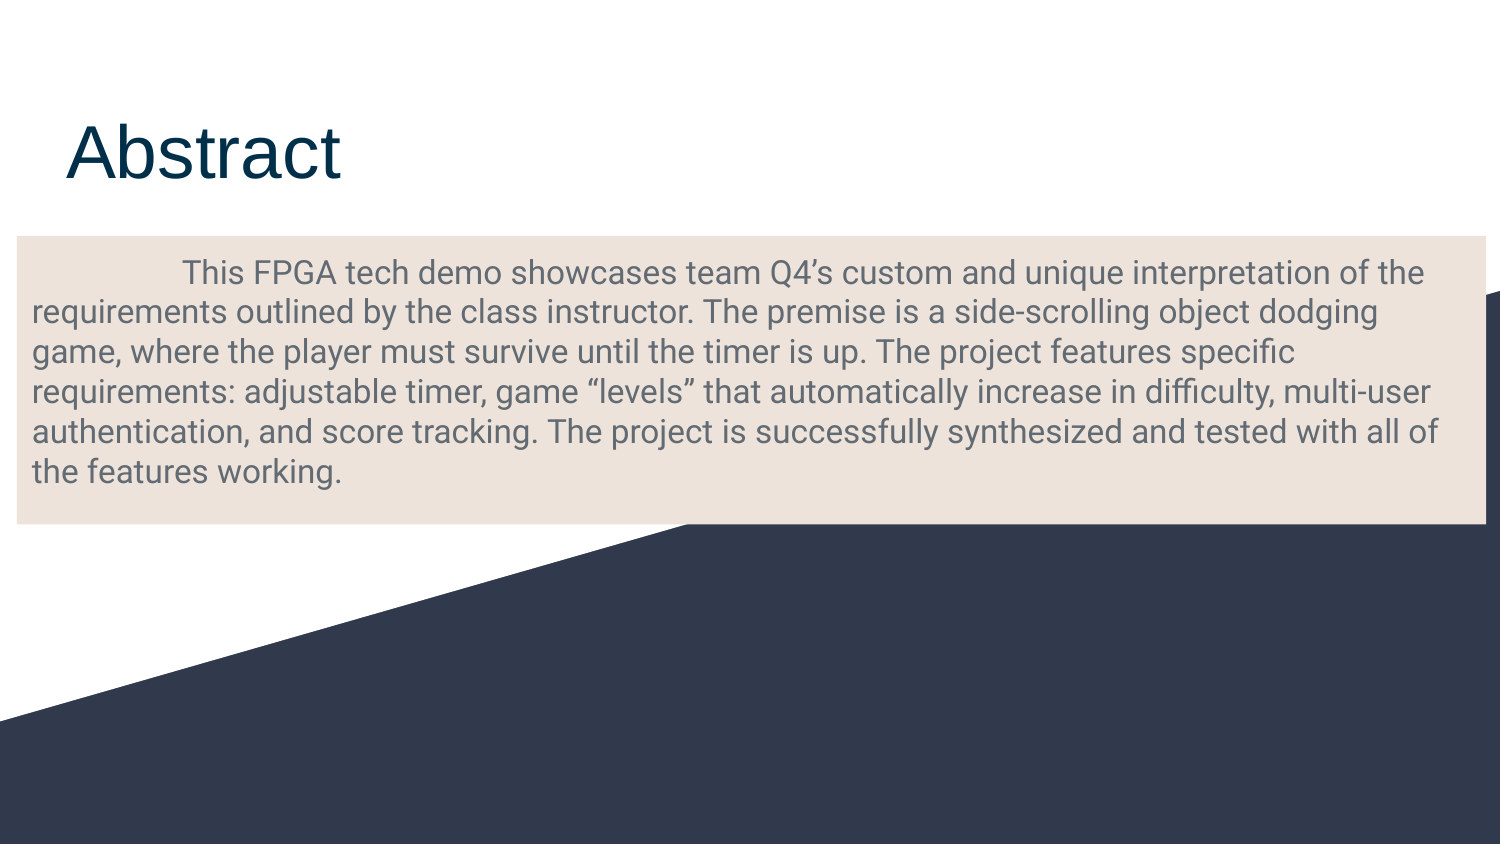

# Abstract
	This FPGA tech demo showcases team Q4’s custom and unique interpretation of the requirements outlined by the class instructor. The premise is a side-scrolling object dodging game, where the player must survive until the timer is up. The project features specific requirements: adjustable timer, game “levels” that automatically increase in difficulty, multi-user authentication, and score tracking. The project is successfully synthesized and tested with all of the features working.